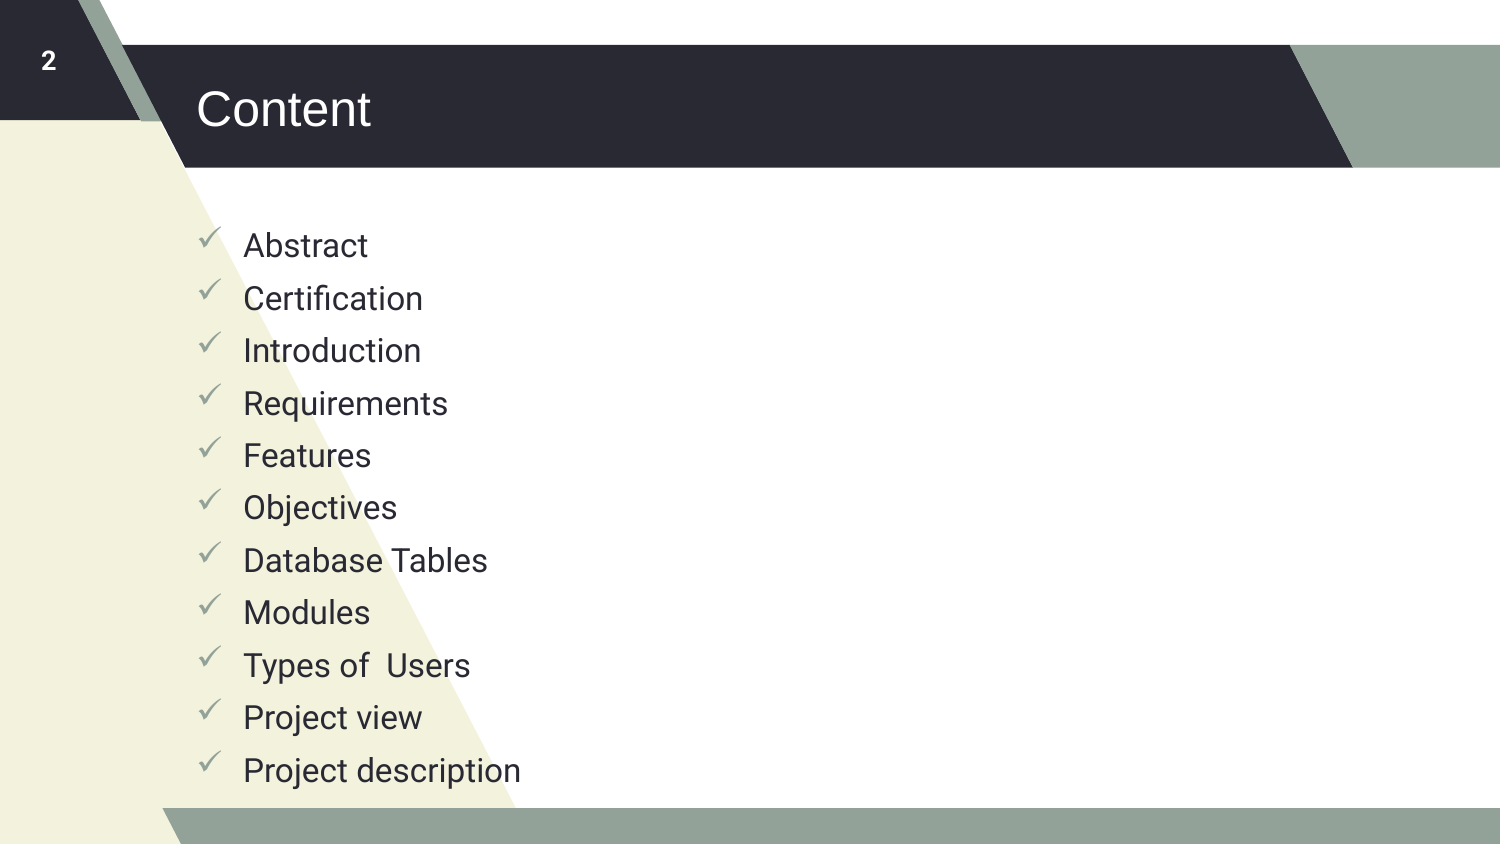

2
# Content
Abstract
Certification
Introduction
Requirements
Features
Objectives
Database Tables
Modules
Types of  Users
Project view
Project description